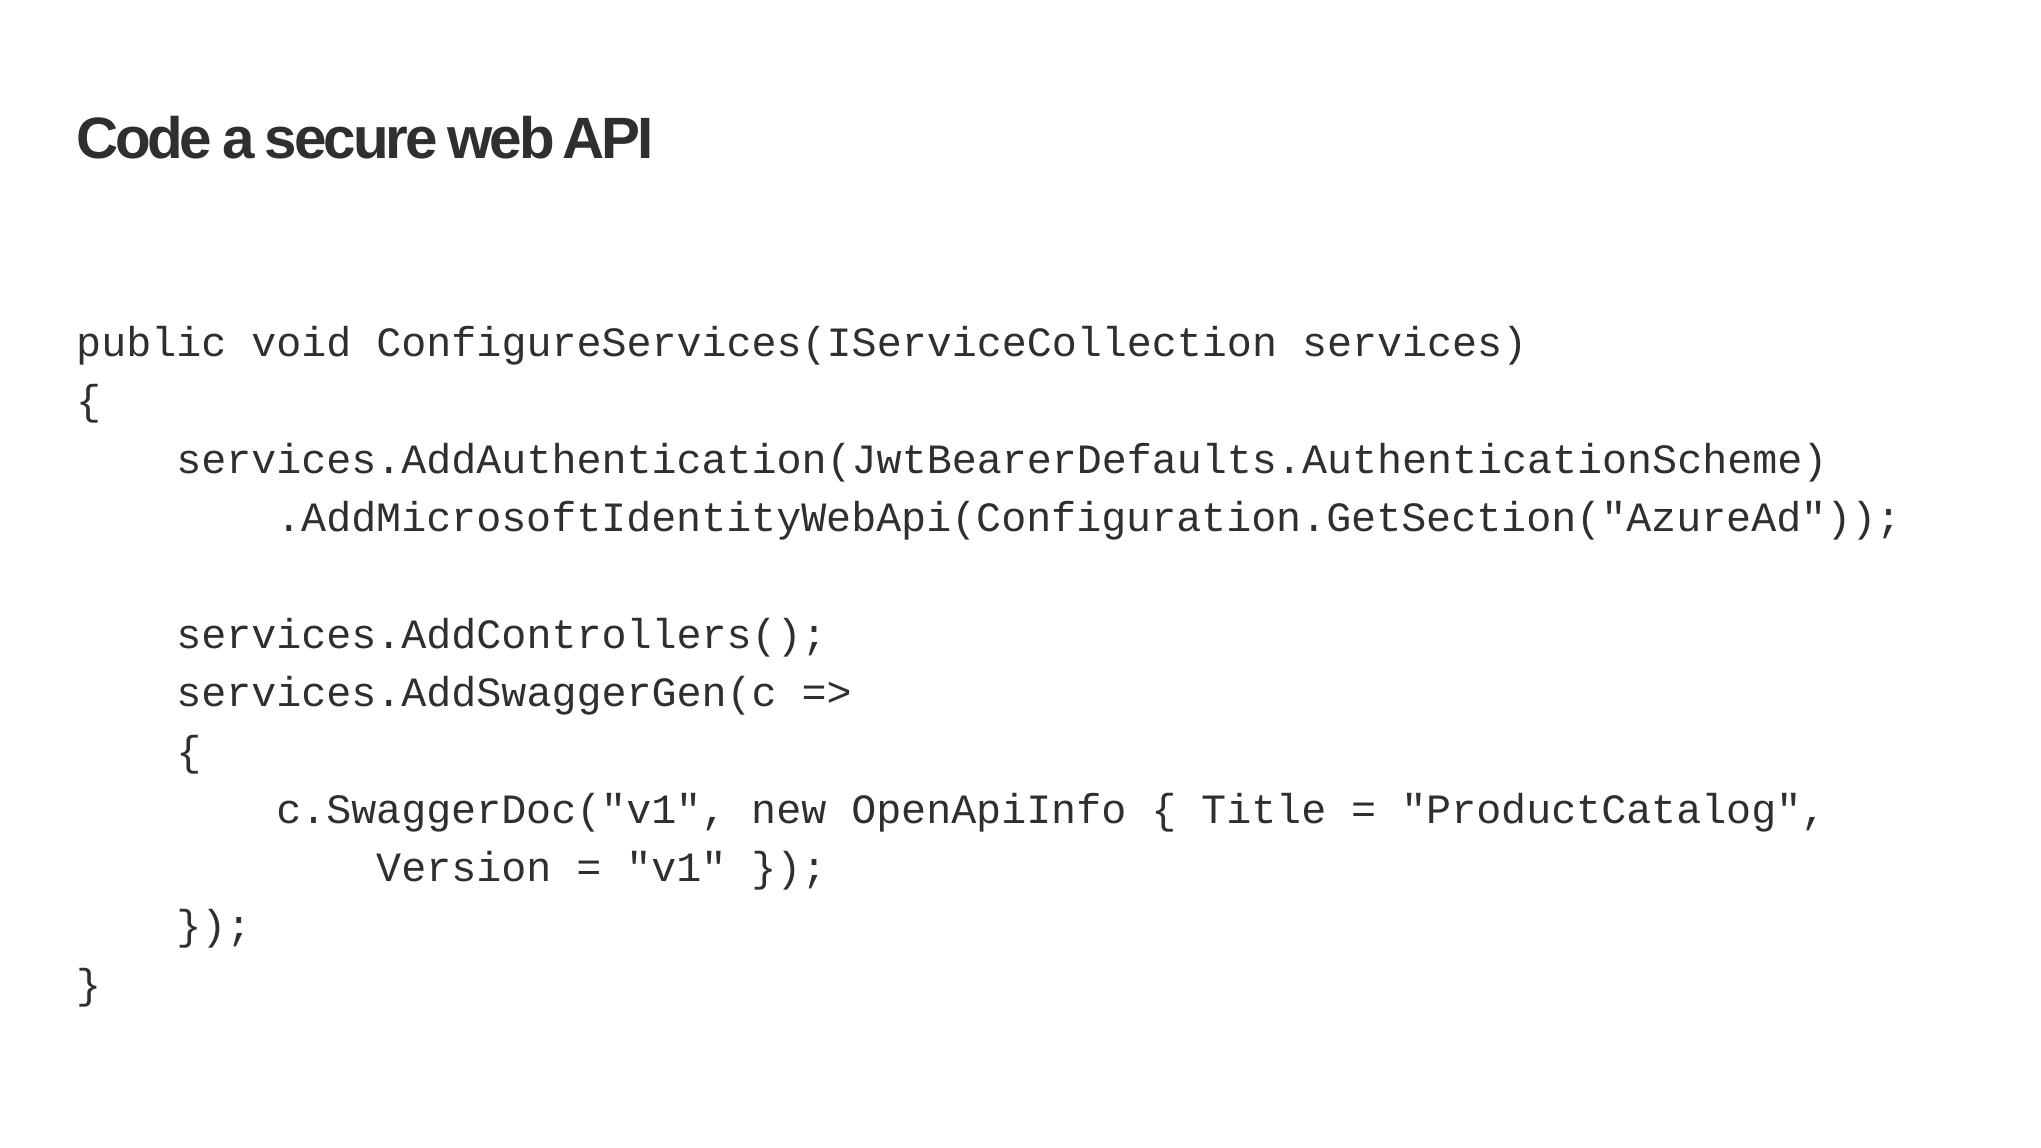

# Code a secure web API
public void ConfigureServices(IServiceCollection services)
{
    services.AddAuthentication(JwtBearerDefaults.AuthenticationScheme)
        .AddMicrosoftIdentityWebApi(Configuration.GetSection("AzureAd"));

    services.AddControllers();
    services.AddSwaggerGen(c =>
    {
        c.SwaggerDoc("v1", new OpenApiInfo { Title = "ProductCatalog",
            Version = "v1" });
    });
}